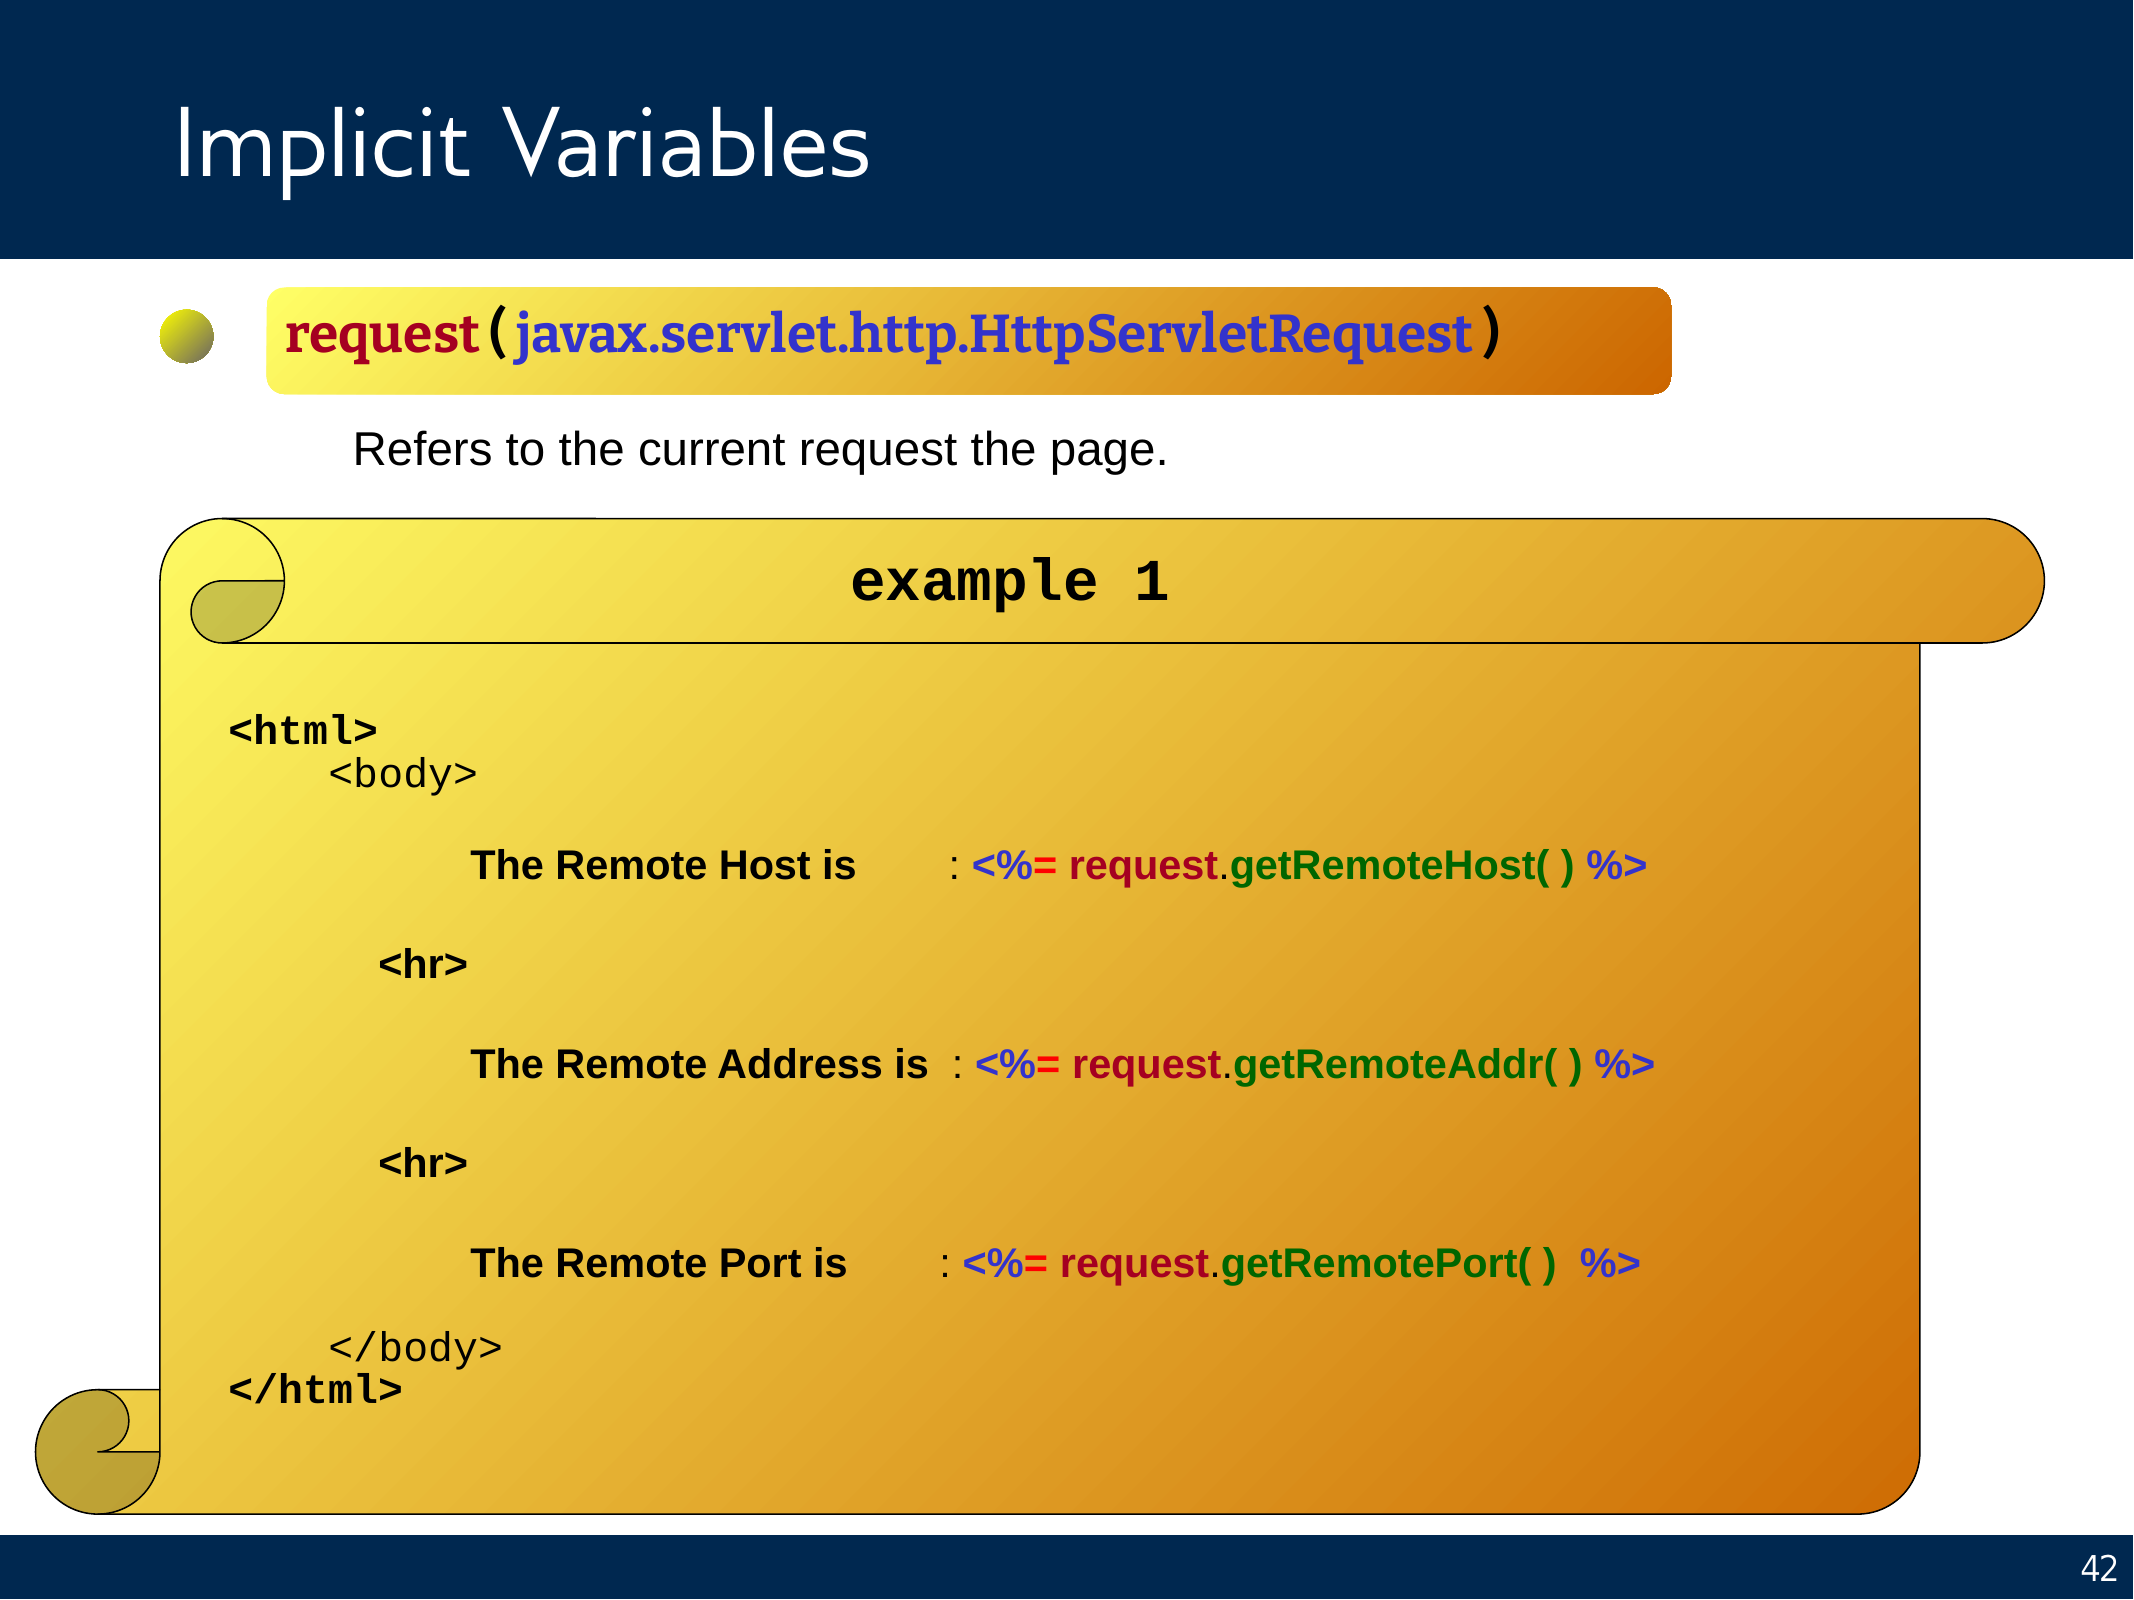

# Implicit Variables

request ( javax.servlet.http.HttpServletRequest )

Refers to the current request the page.

example 1
<html>
    <body>

	        The Remote Host is        : <%= request.getRemoteHost( ) %>

	<hr>

	        The Remote Address is  : <%= request.getRemoteAddr( ) %>

	<hr>

	        The Remote Port is        : <%= request.getRemotePort( )  %>

    </body>
</html>